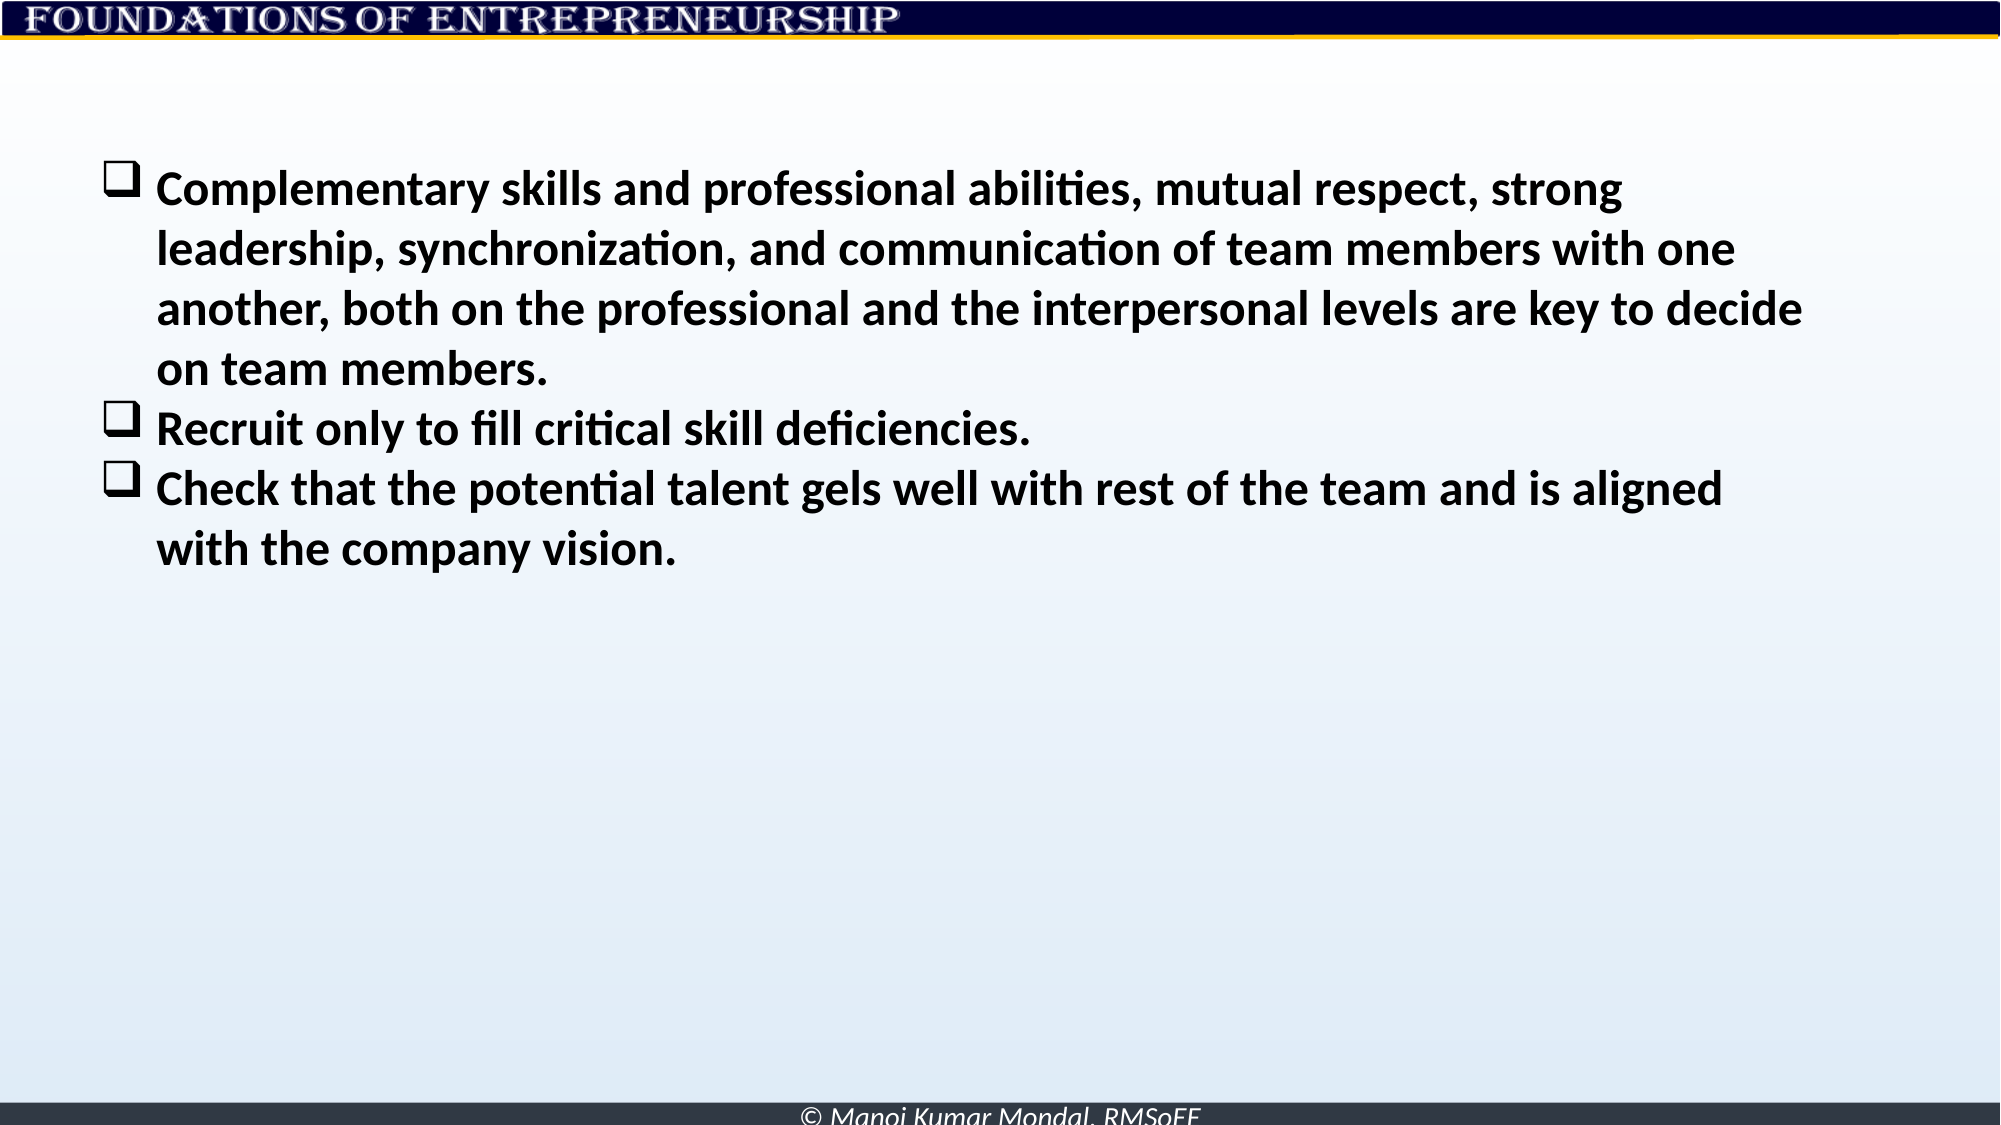

Complementary skills and professional abilities, mutual respect, strong leadership, synchronization, and communication of team members with one another, both on the professional and the interpersonal levels are key to decide on team members.
Recruit only to fill critical skill deficiencies.
Check that the potential talent gels well with rest of the team and is aligned with the company vision.